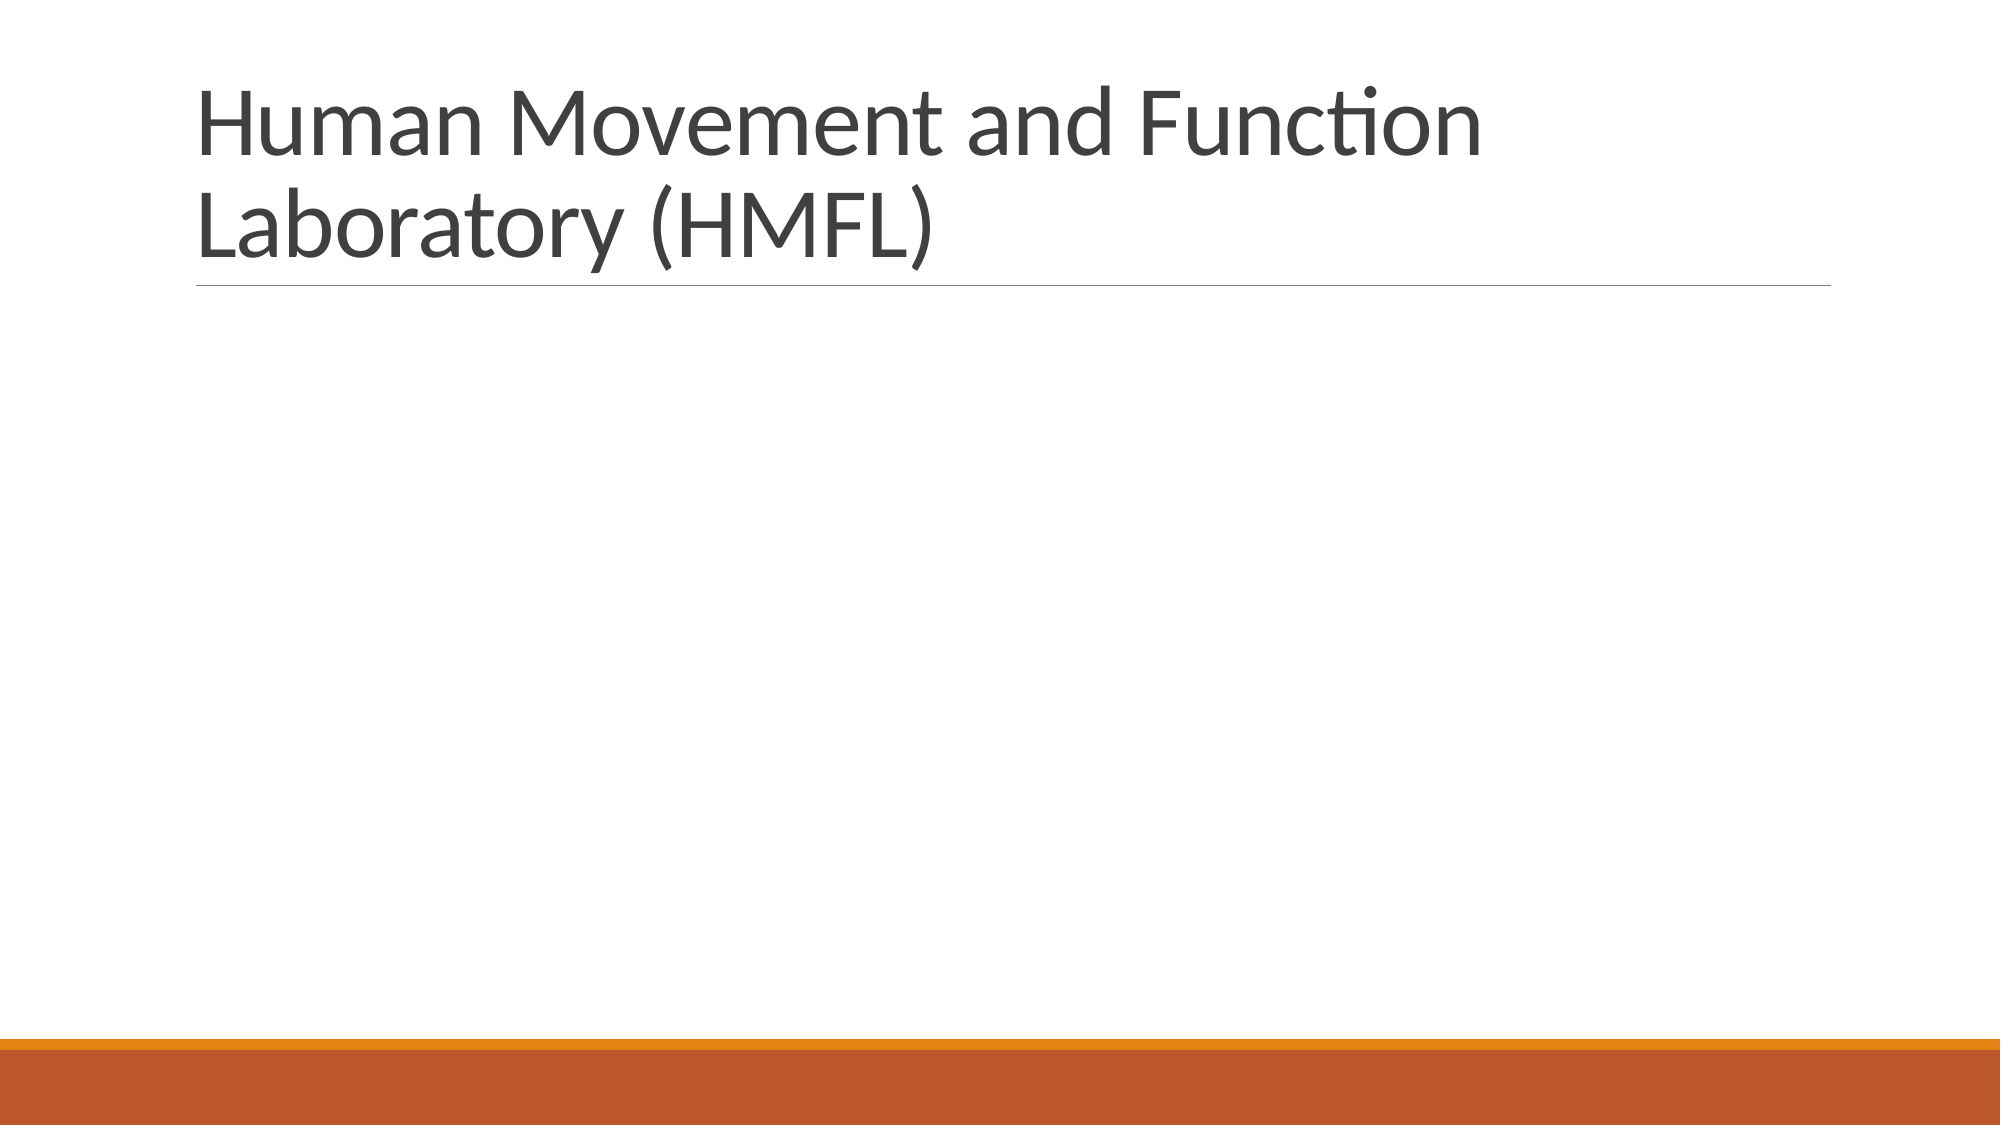

# Human Movement and Function Laboratory (HMFL)